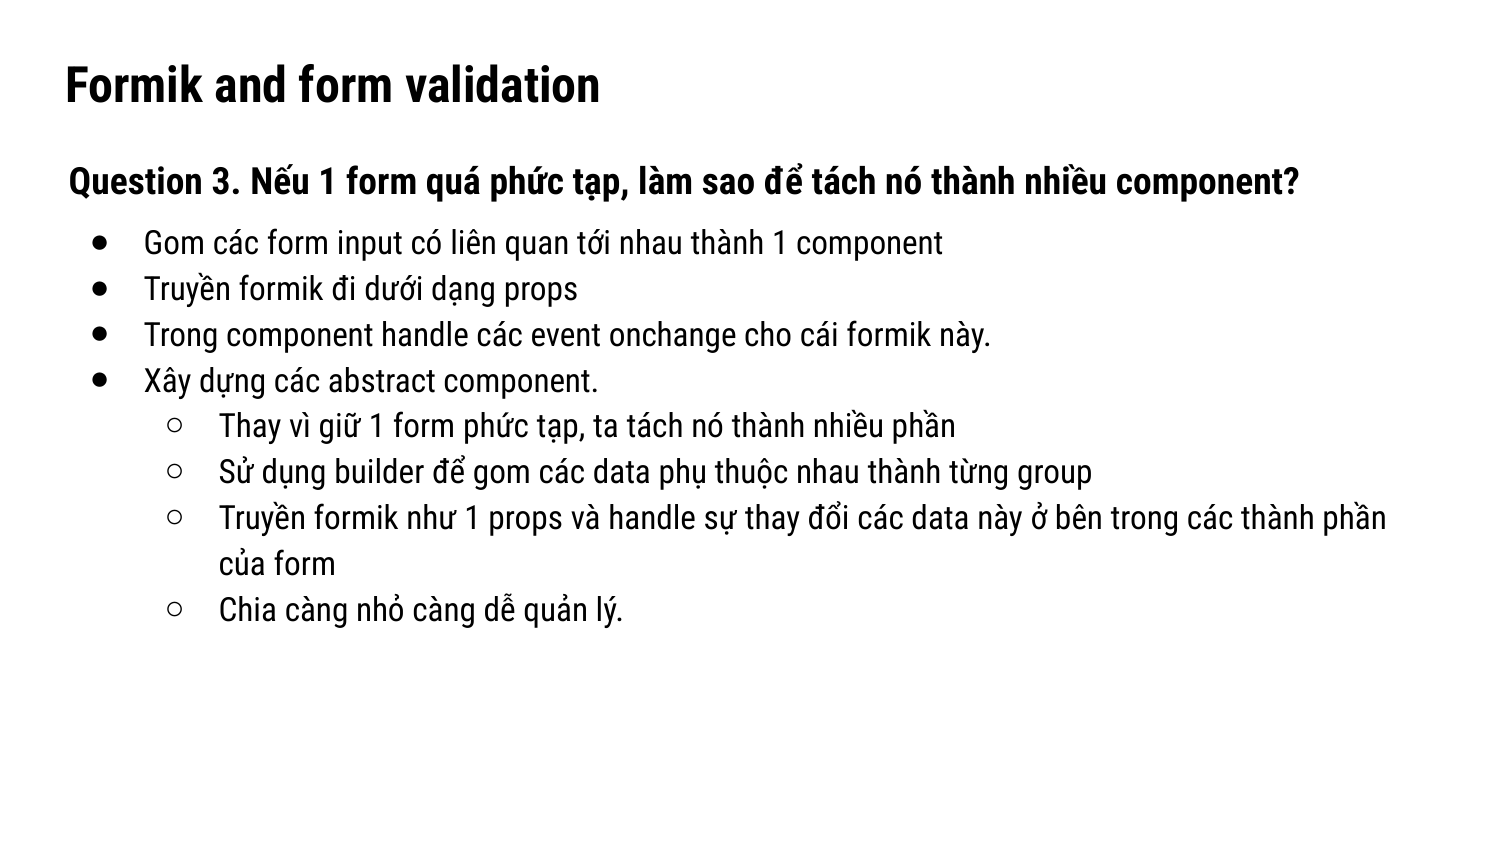

# Formik and form validation
Question 3. Nếu 1 form quá phức tạp, làm sao để tách nó thành nhiều component?
Gom các form input có liên quan tới nhau thành 1 component
Truyền formik đi dưới dạng props
Trong component handle các event onchange cho cái formik này.
Xây dựng các abstract component.
Thay vì giữ 1 form phức tạp, ta tách nó thành nhiều phần
Sử dụng builder để gom các data phụ thuộc nhau thành từng group
Truyền formik như 1 props và handle sự thay đổi các data này ở bên trong các thành phần của form
Chia càng nhỏ càng dễ quản lý.